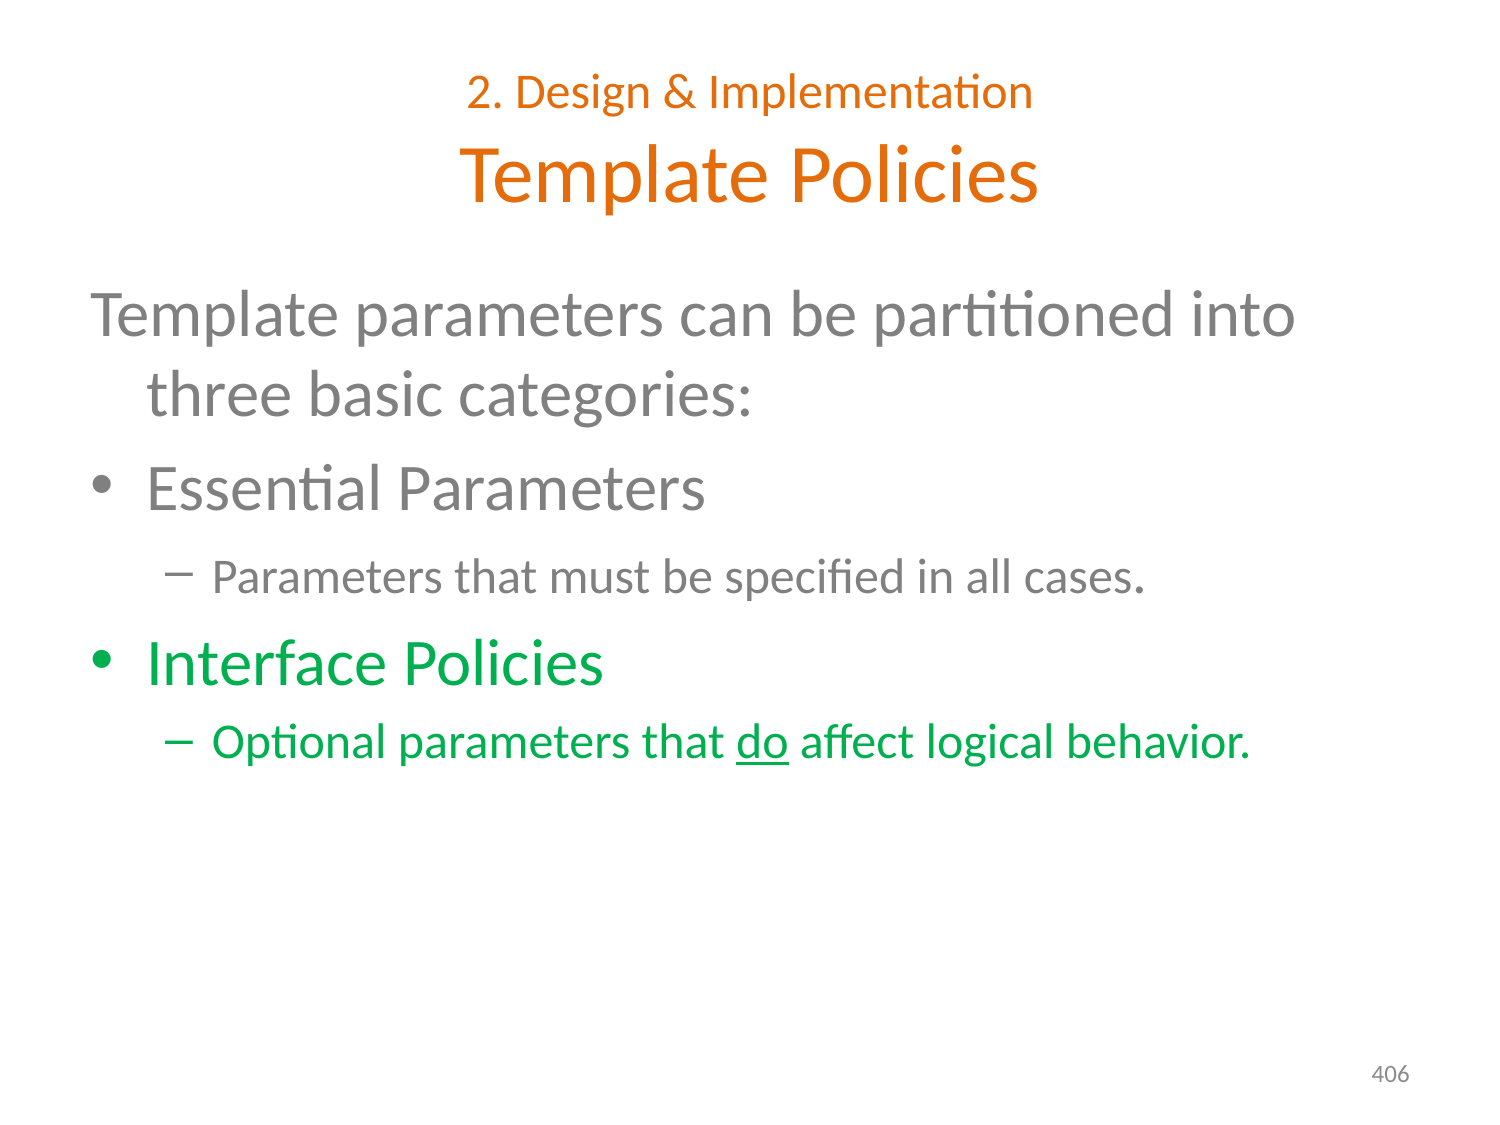

# 2. Design & Implementation Template Policies
Template parameters can be partitioned into three basic categories:
Essential Parameters
Parameters that must be specified in all cases.
Interface Policies
Optional parameters that do affect logical behavior.
406